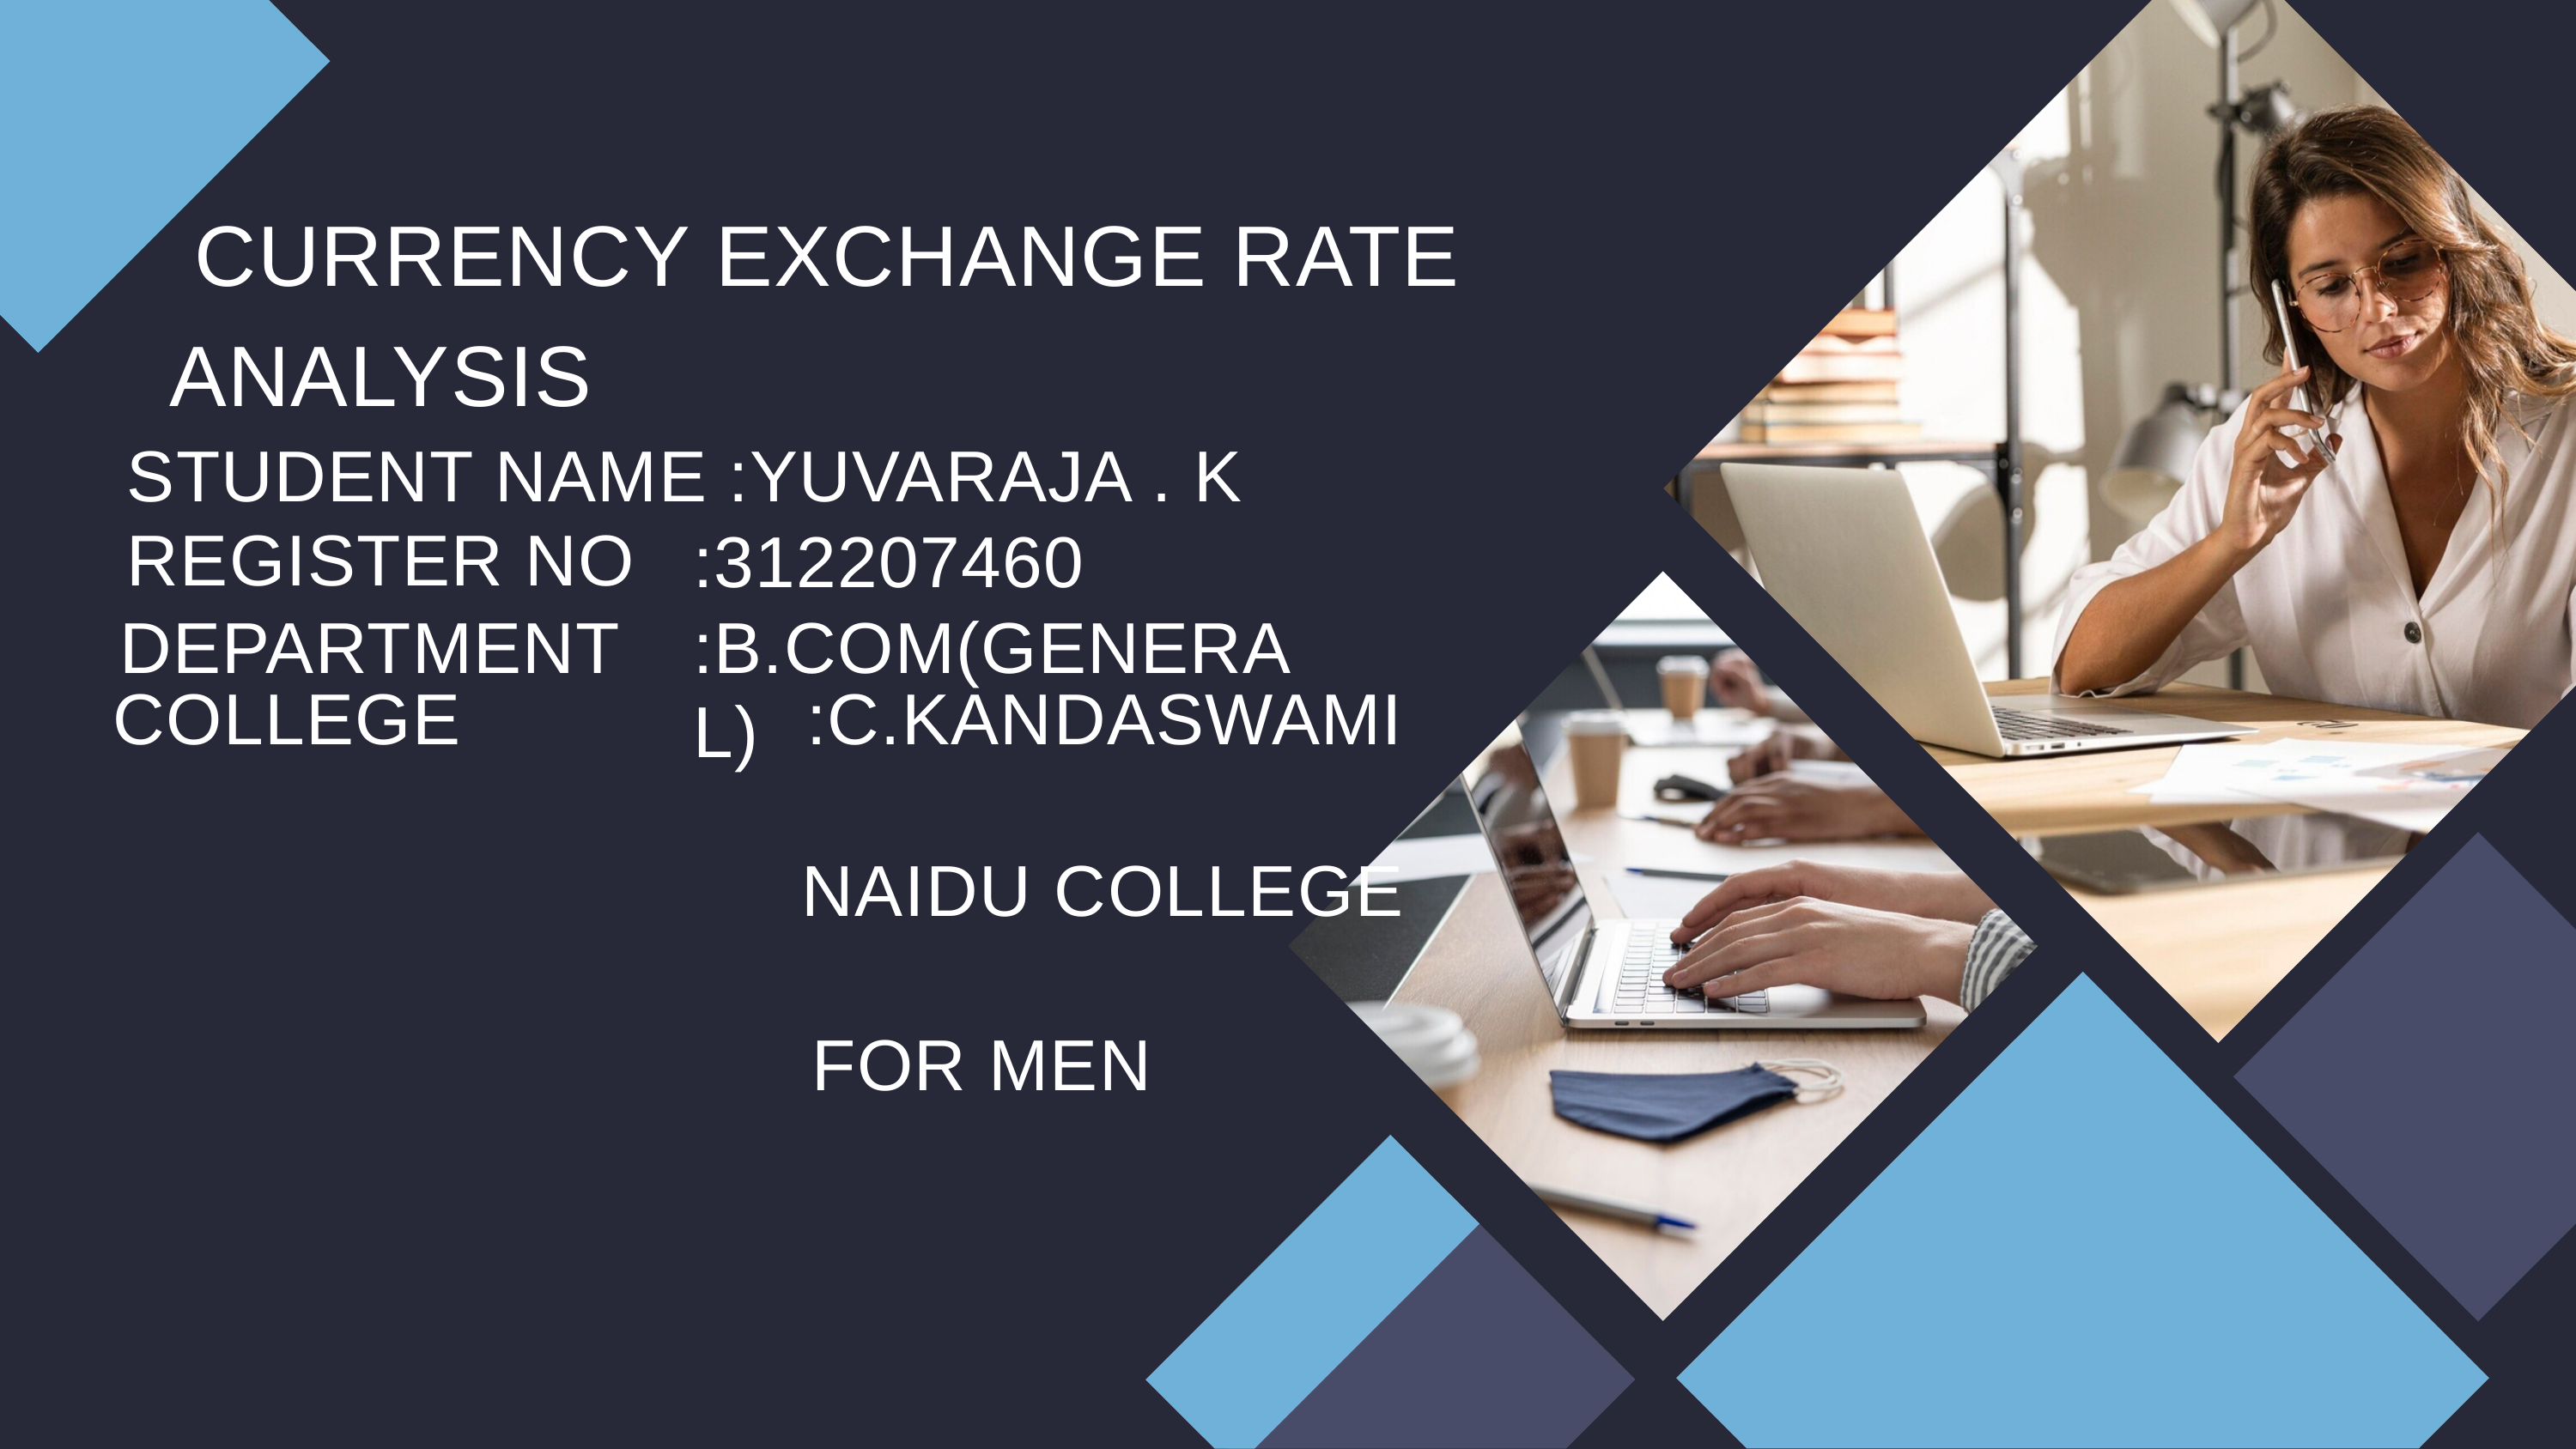

CURRENCY EXCHANGE RATE ANALYSIS
STUDENT NAME :YUVARAJA . K REGISTER NO
:312207460

DEPARTMENT
:B.COM(GENERAL)
COLLEGE               :C.KANDASWAMI
                                NAIDU COLLEGE
                                 FOR MEN